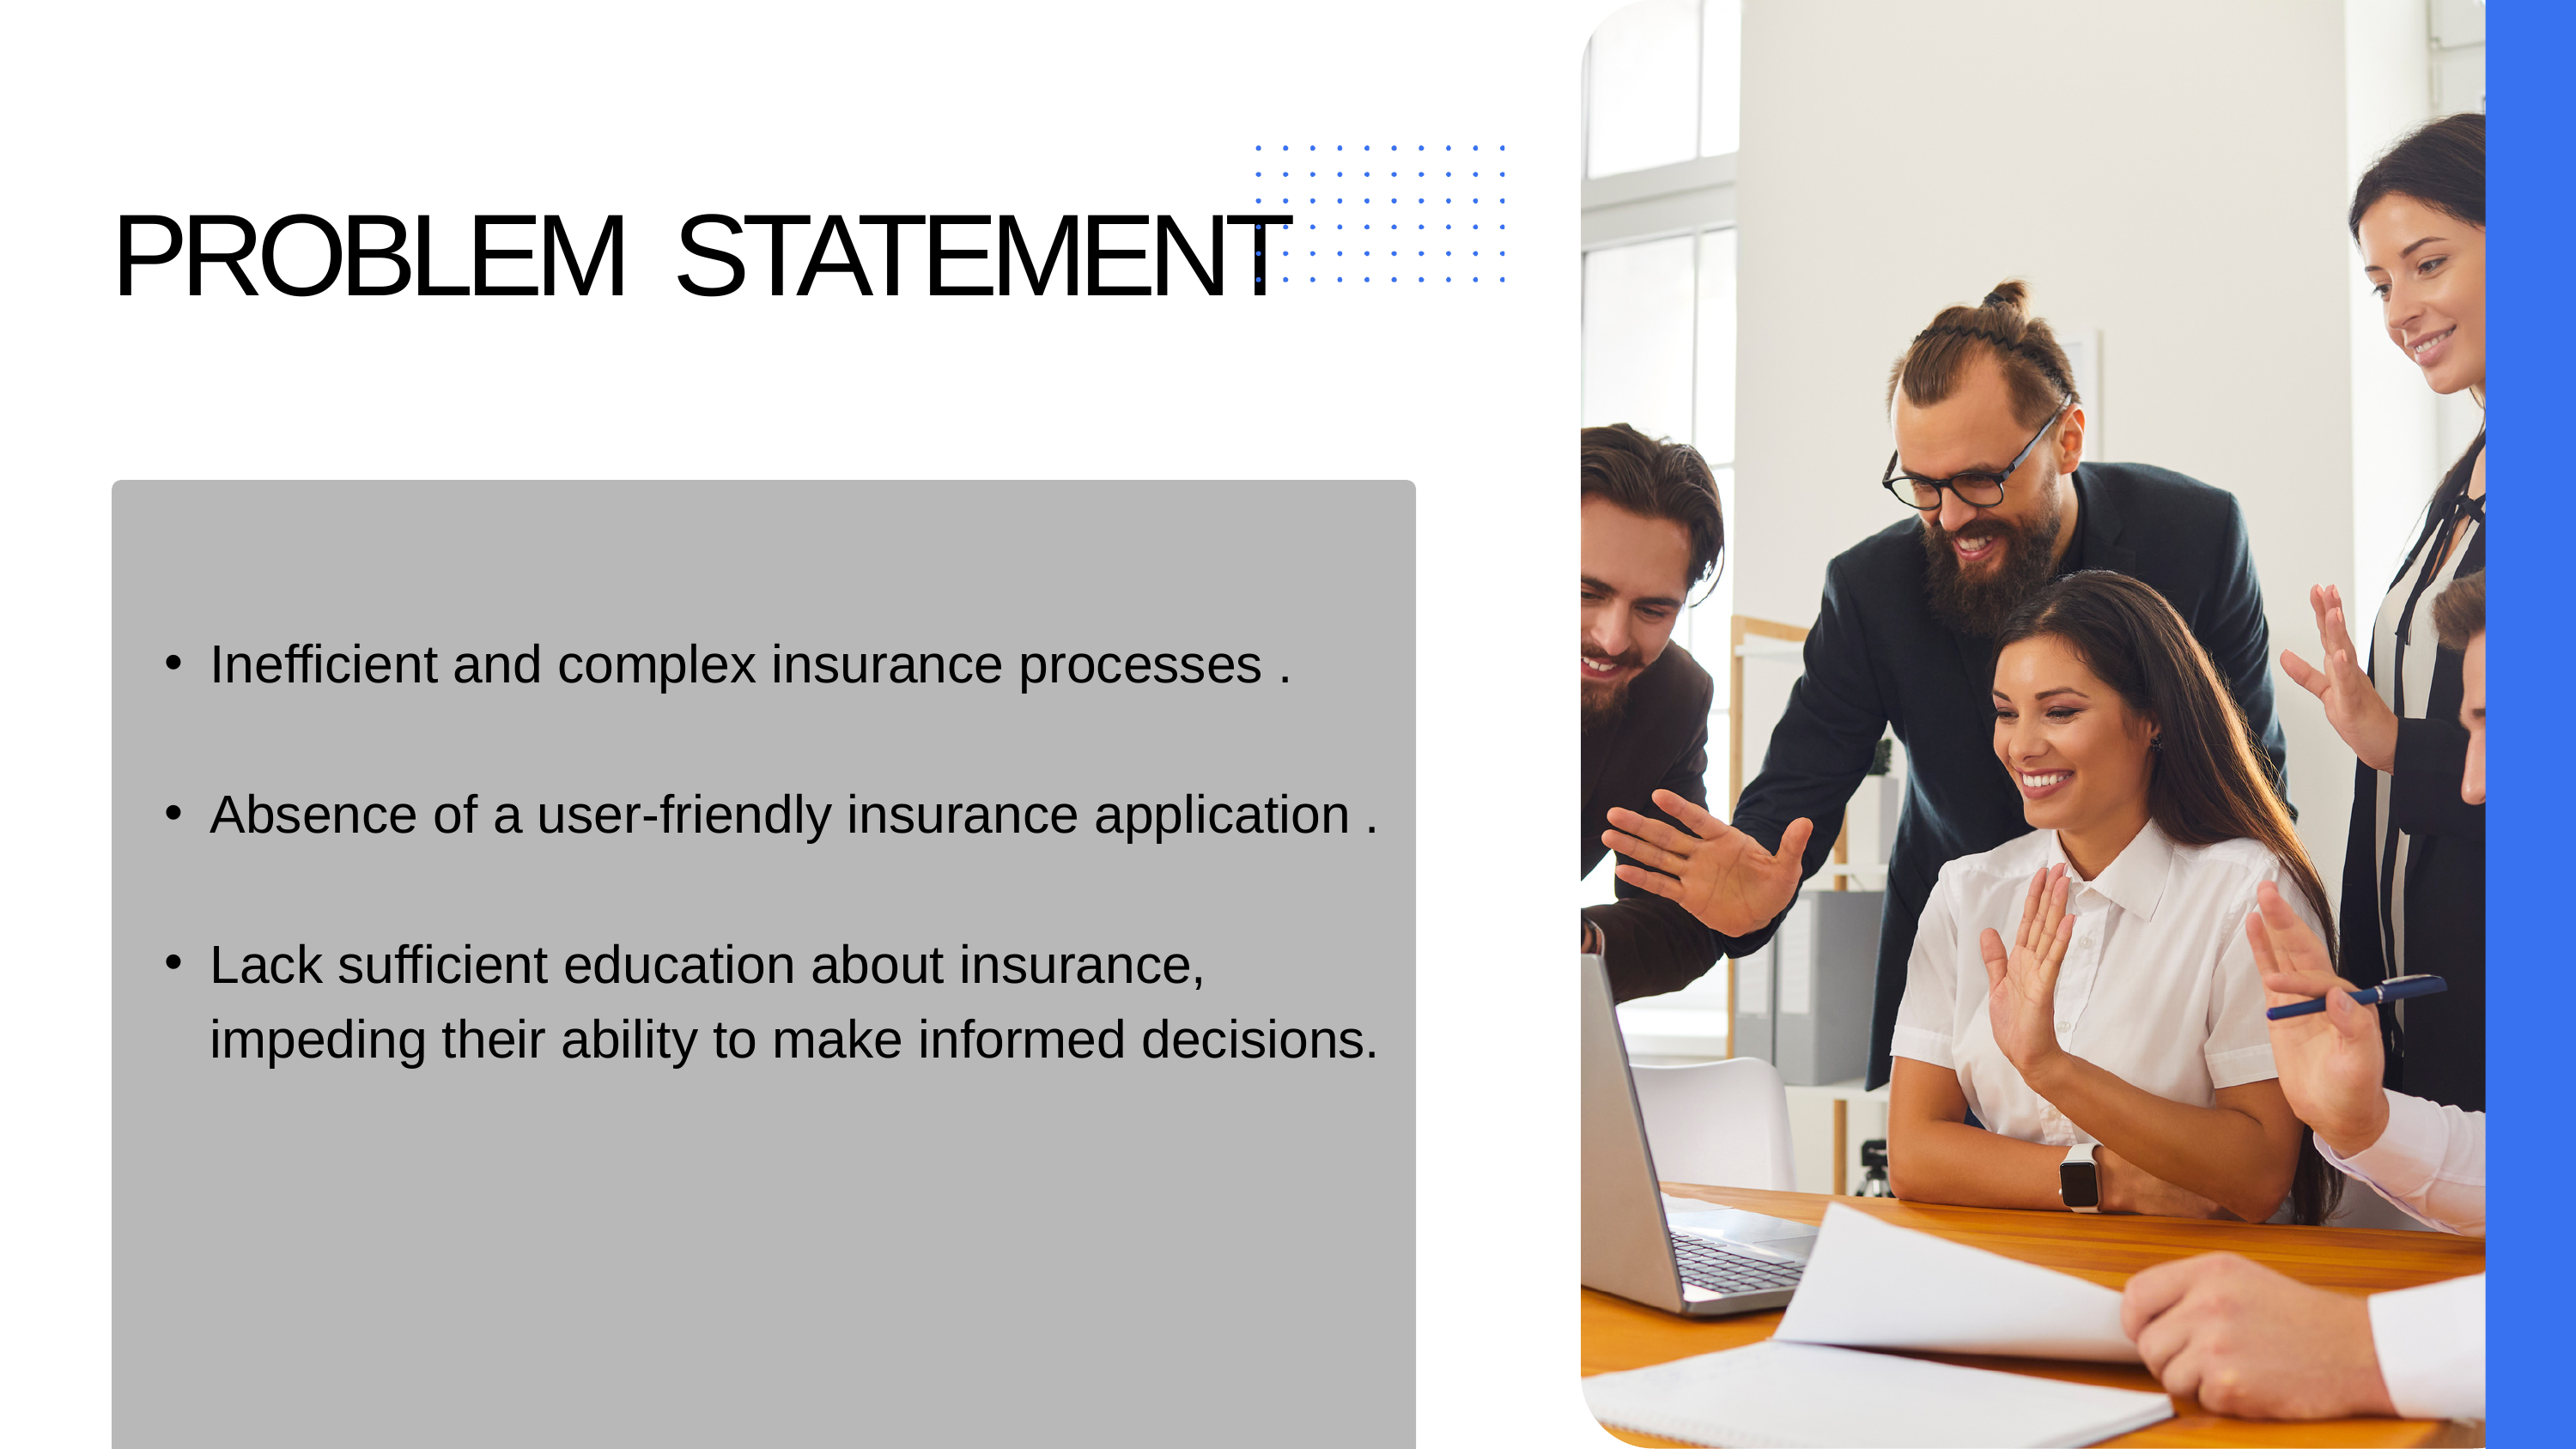

PROBLEM  STATEMENT

Inefficient and complex insurance processes .

Absence of a user-friendly insurance application .

Lack sufficient education about insurance, impeding their ability to make informed decisions.